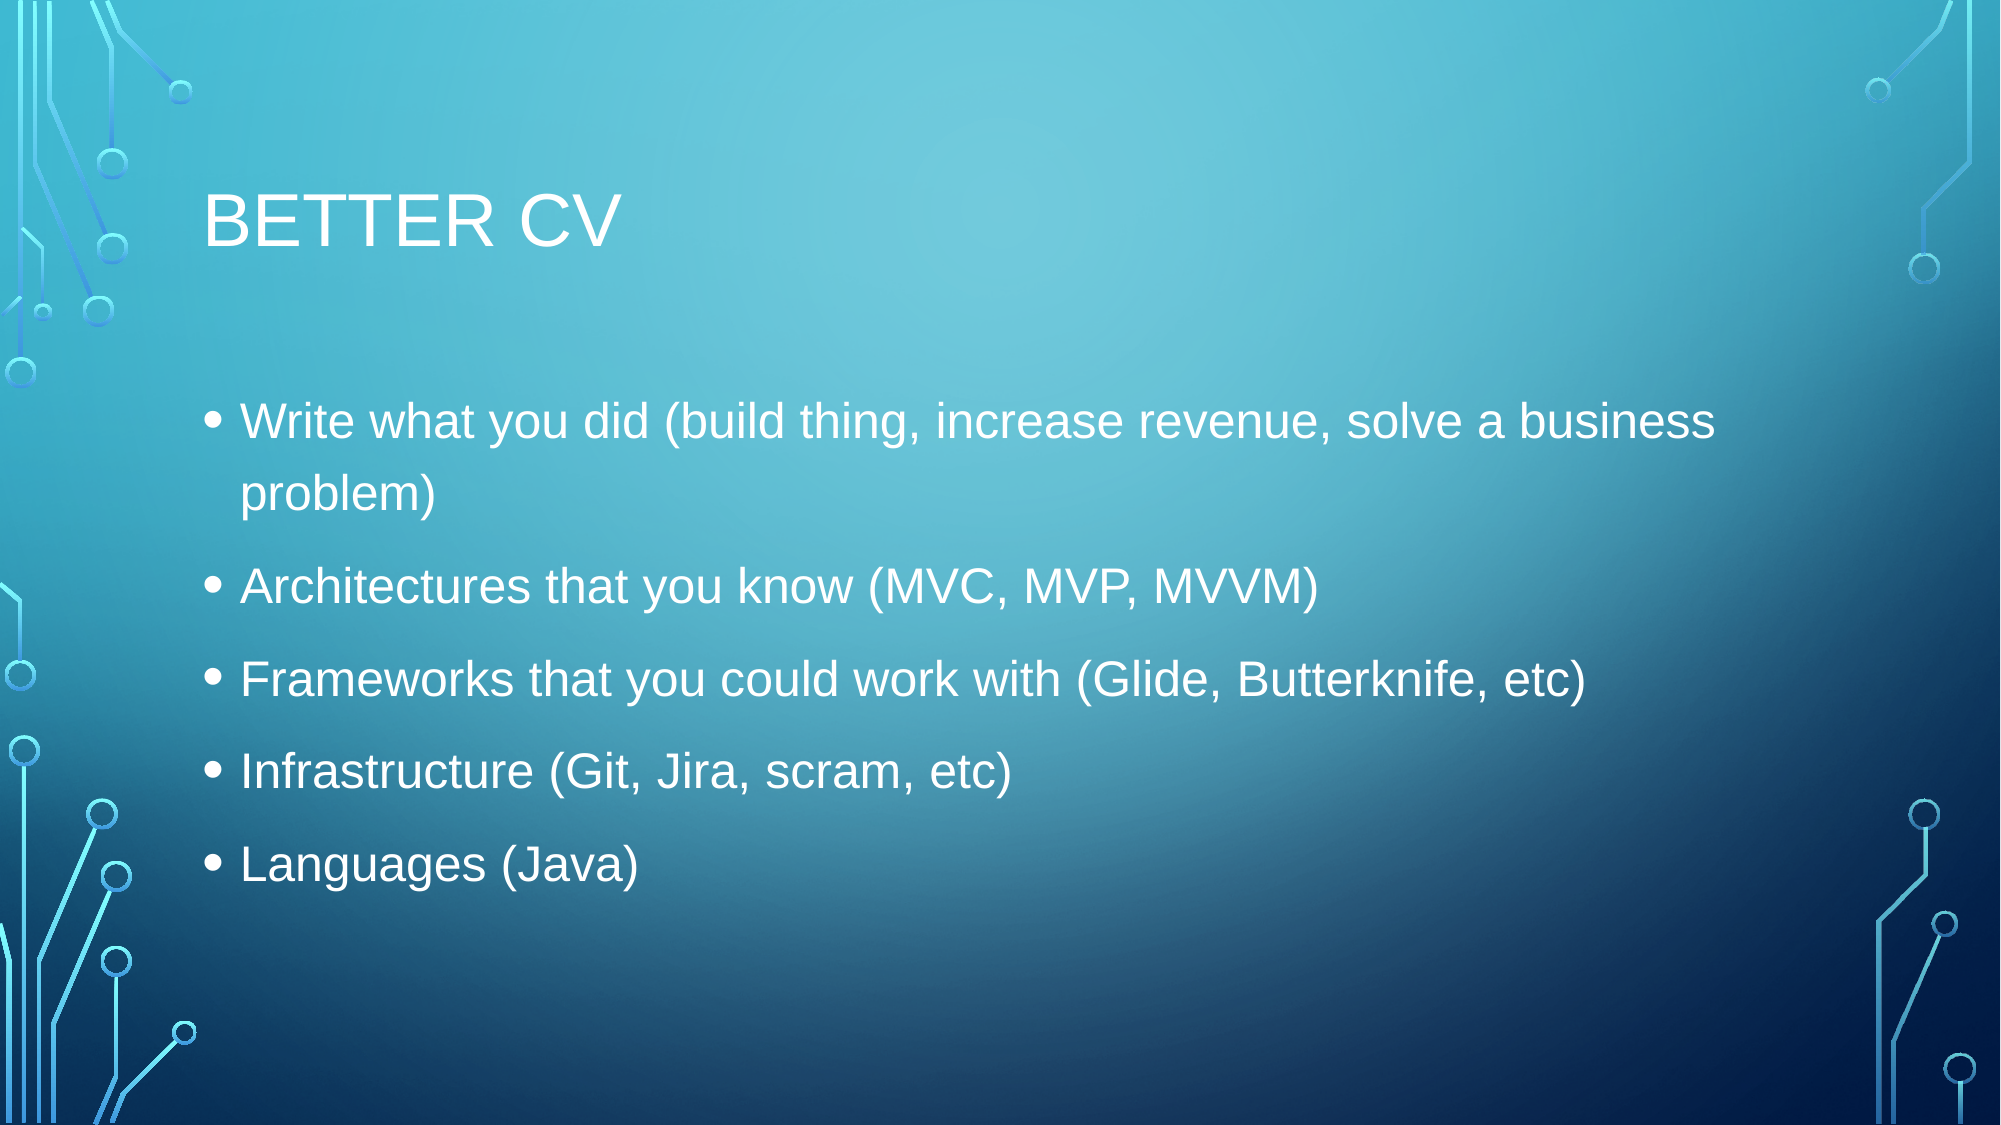

# Better CV
Write what you did (build thing, increase revenue, solve a business problem)
Architectures that you know (MVC, MVP, MVVM)
Frameworks that you could work with (Glide, Butterknife, etc)
Infrastructure (Git, Jira, scram, etc)
Languages (Java)